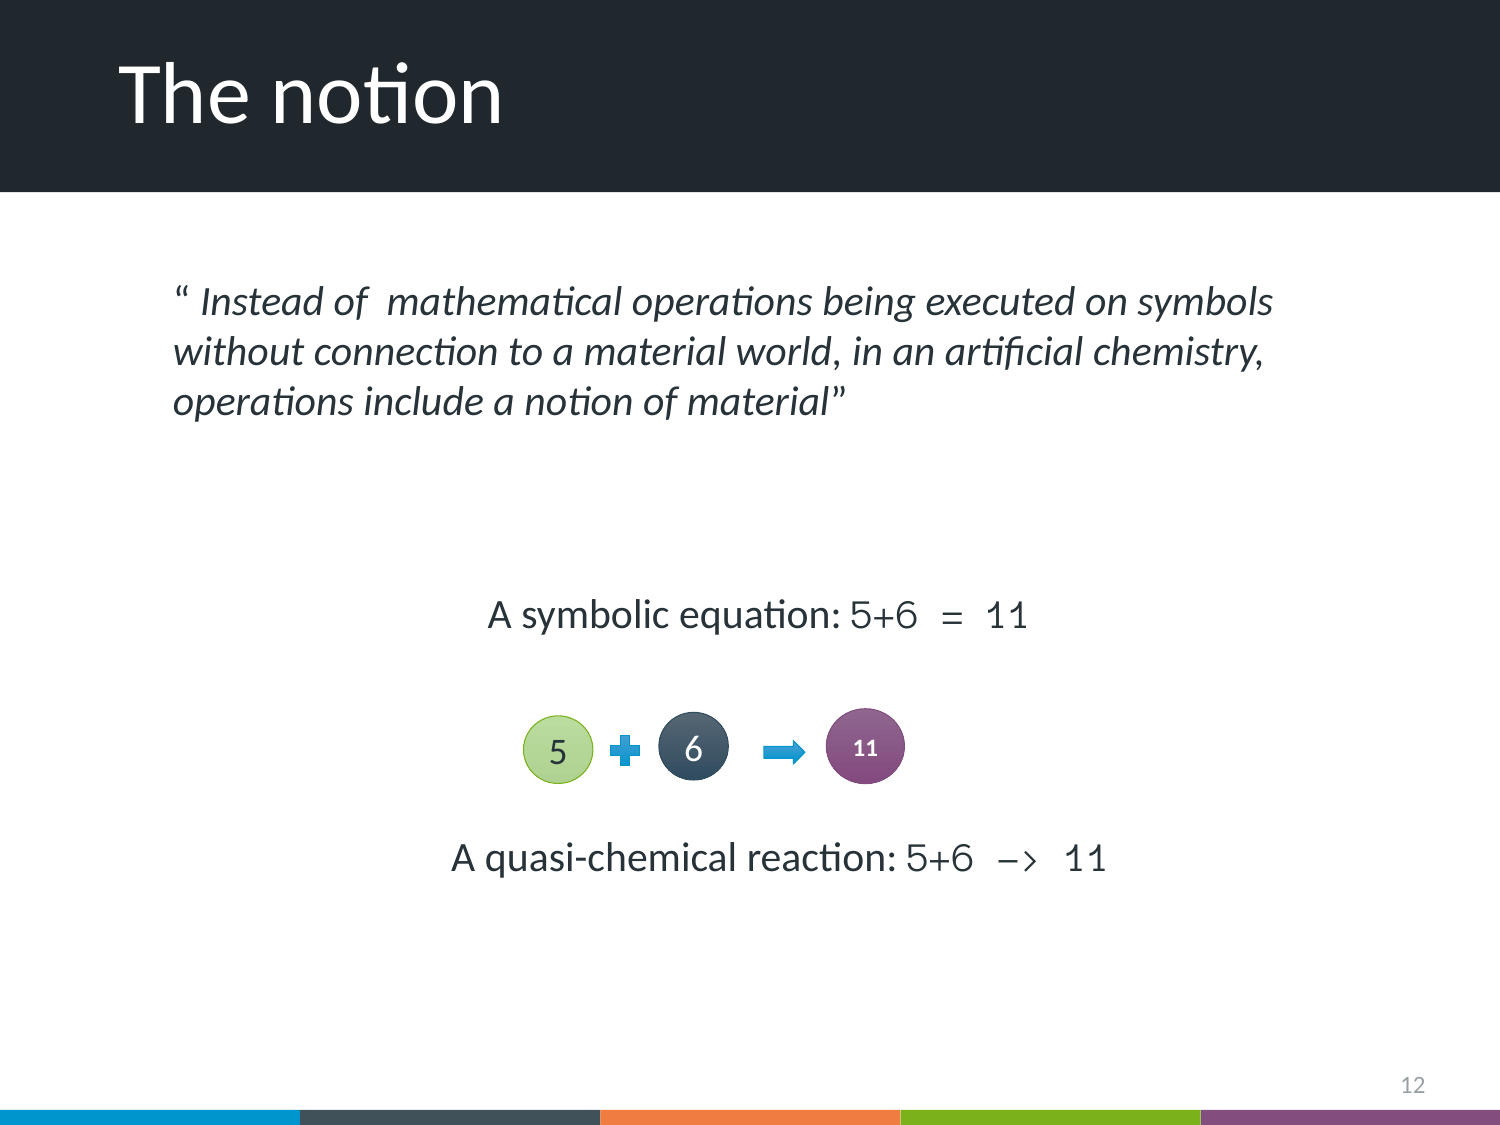

# The notion
“ Instead of  mathematical operations being executed on symbols without connection to a material world, in an artificial chemistry, operations include a notion of material”
A symbolic equation: 5+6 = 11
11
6
5

A quasi-chemical reaction: 5+6 -> 11
12